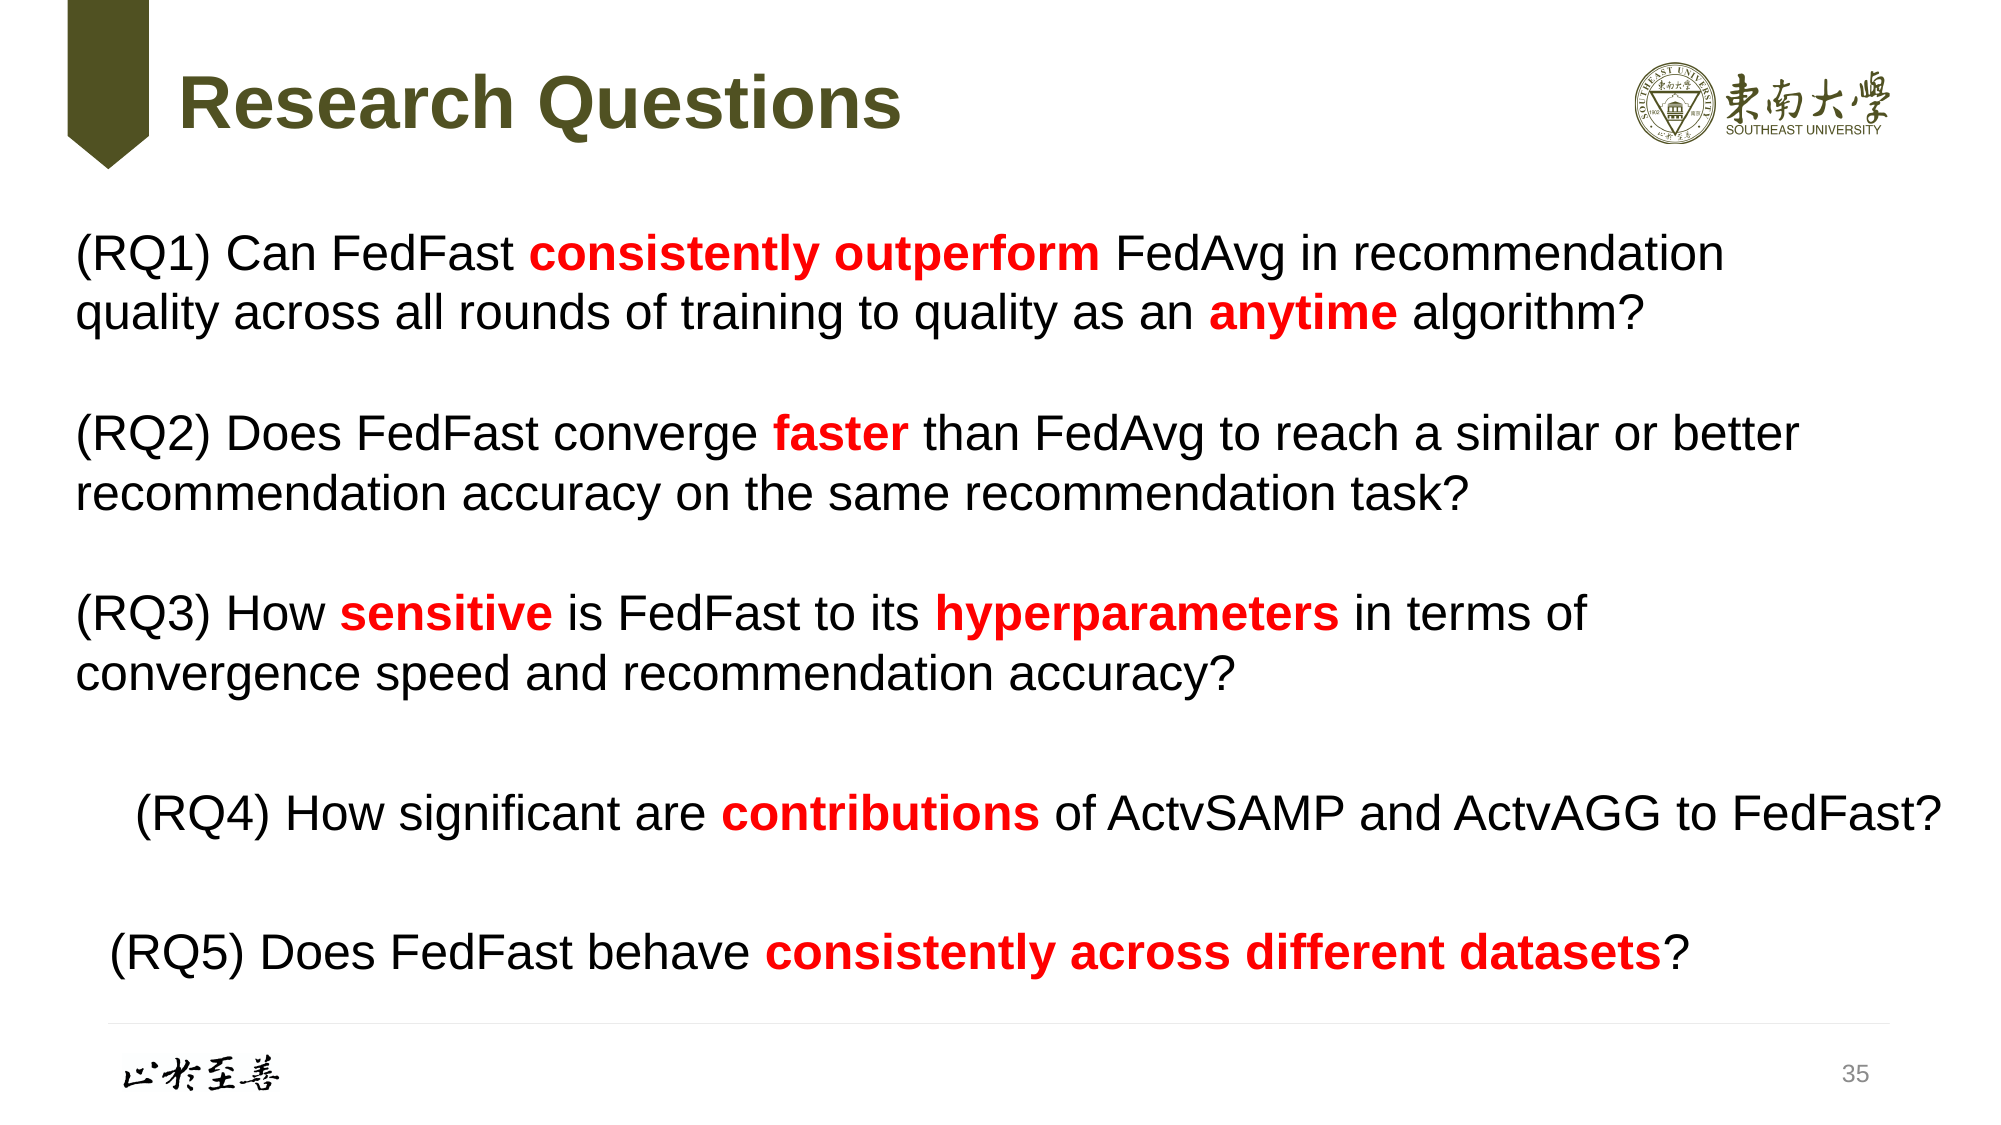

# Research Questions
(RQ1) Can FedFast consistently outperform FedAvg in recommendation quality across all rounds of training to quality as an anytime algorithm?
(RQ2) Does FedFast converge faster than FedAvg to reach a similar or better recommendation accuracy on the same recommendation task?
(RQ3) How sensitive is FedFast to its hyperparameters in terms of convergence speed and recommendation accuracy?
(RQ4) How significant are contributions of ActvSAMP and ActvAGG to FedFast?
(RQ5) Does FedFast behave consistently across different datasets?
35